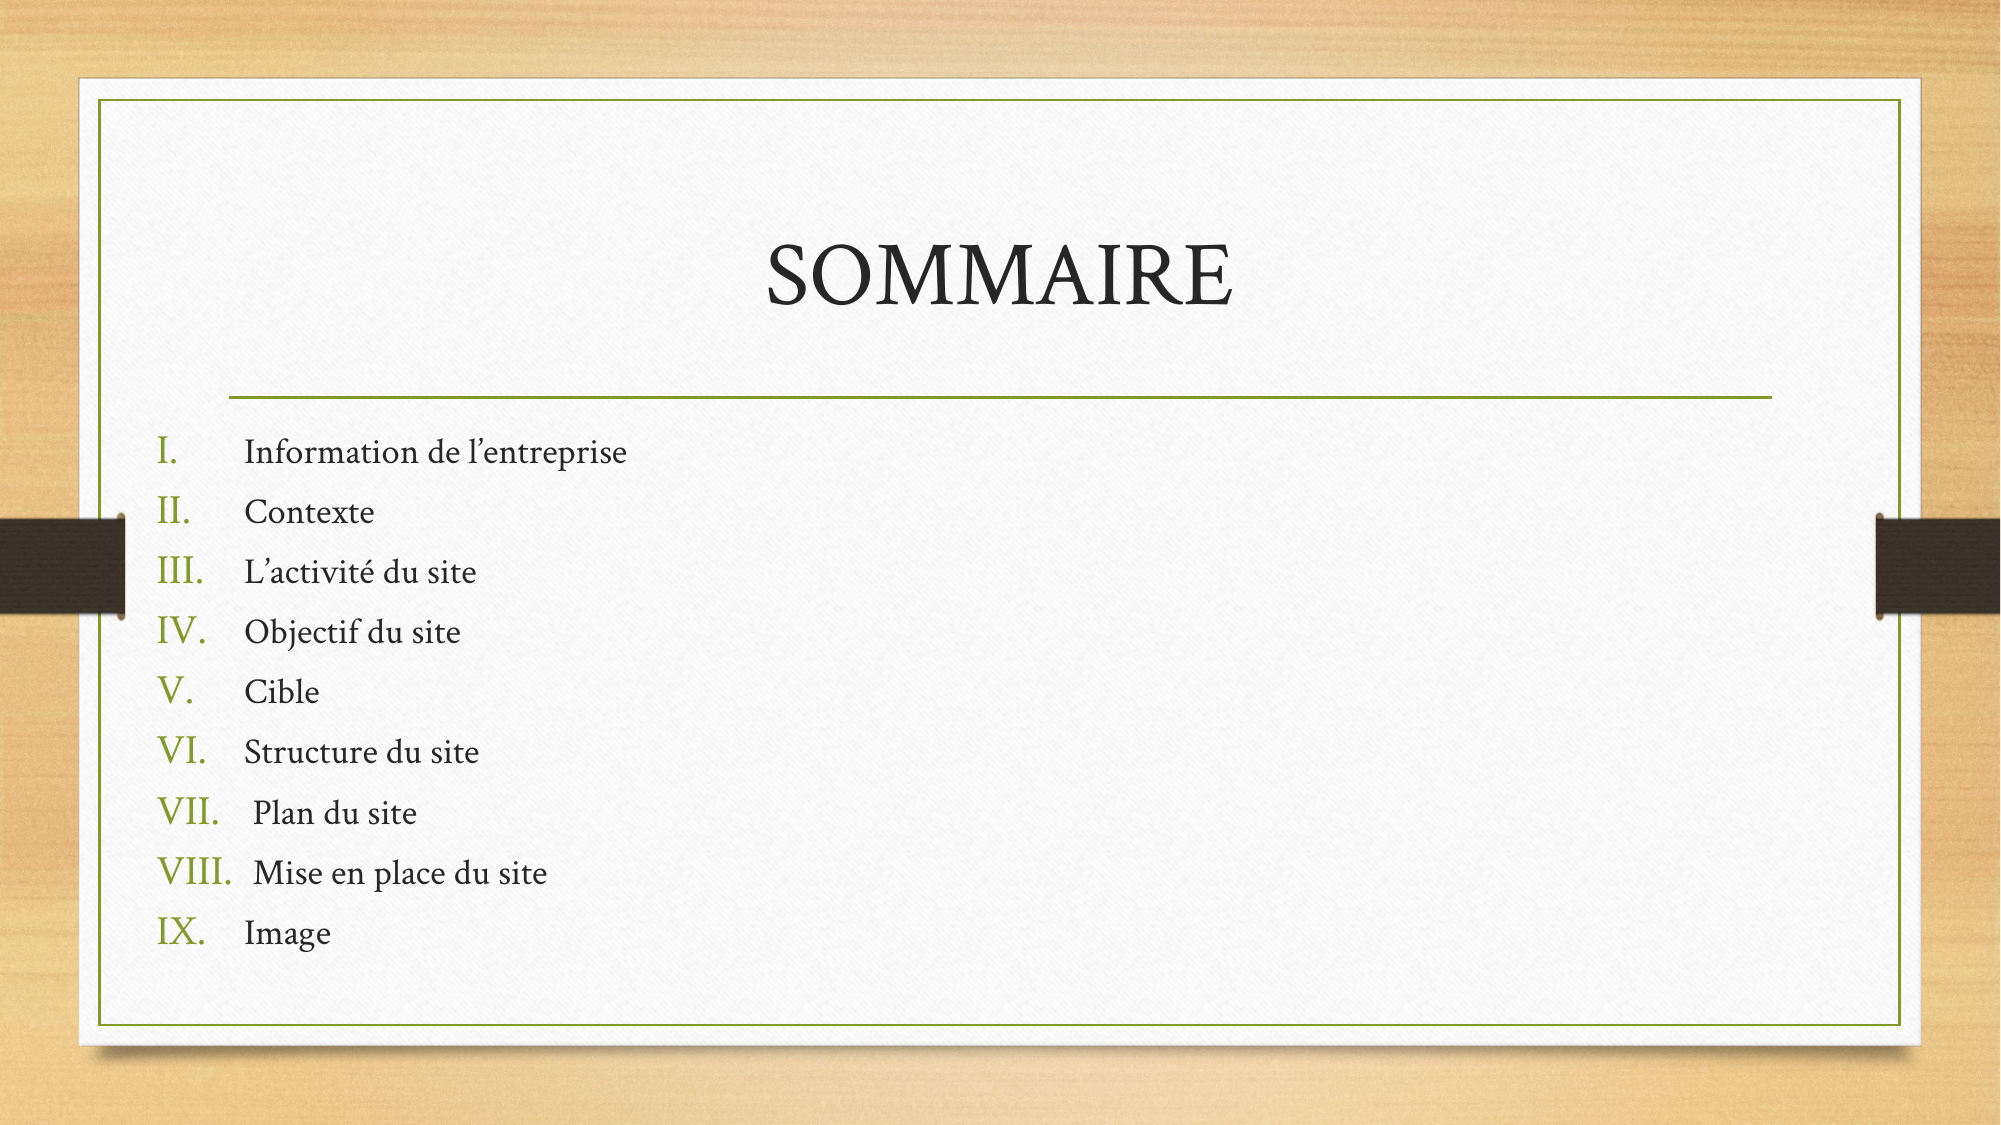

# SOMMAIRE
Information de l’entreprise
Contexte
L’activité du site
Objectif du site
Cible
Structure du site
 Plan du site
 Mise en place du site
Image